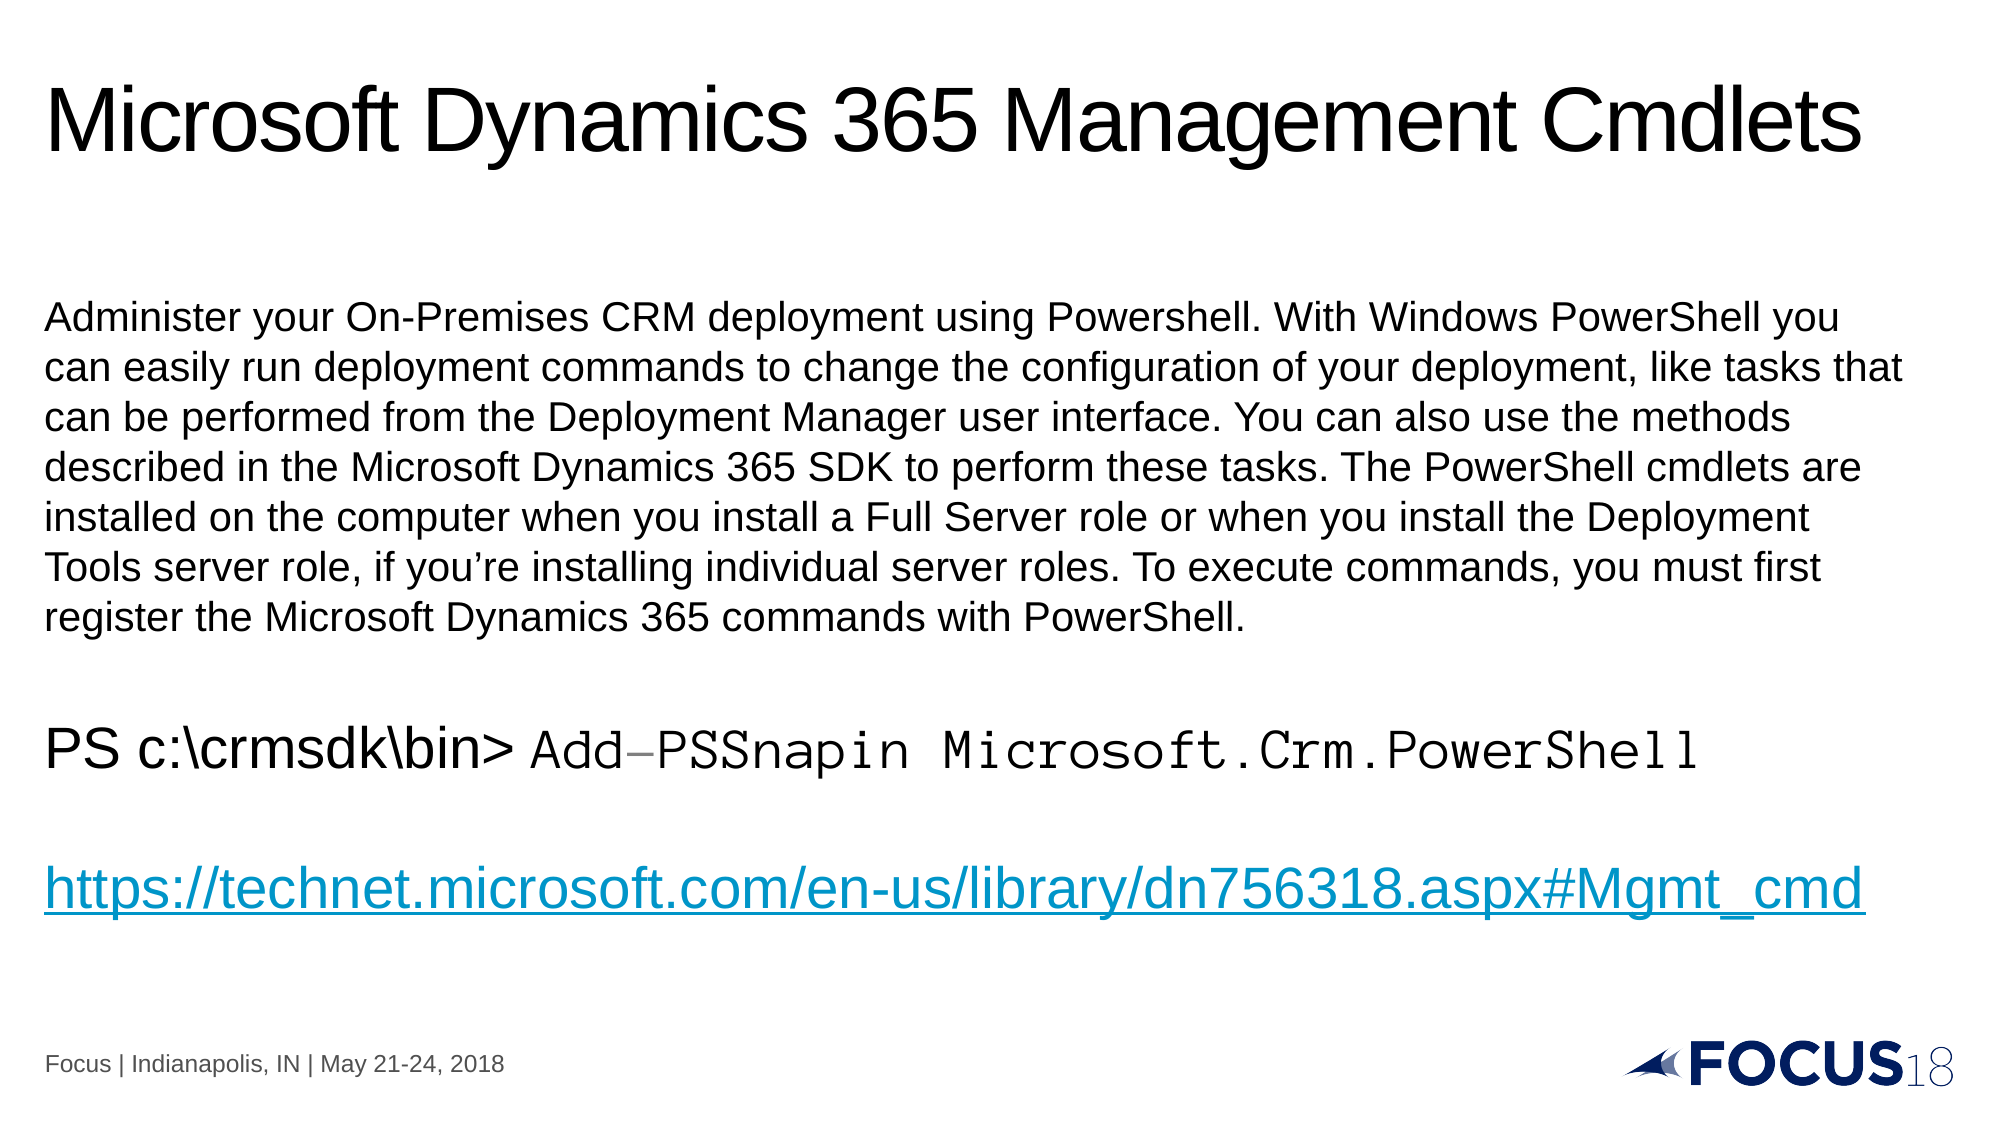

# Microsoft Dynamics 365 Management Cmdlets
Administer your On-Premises CRM deployment using Powershell. With Windows PowerShell you can easily run deployment commands to change the configuration of your deployment, like tasks that can be performed from the Deployment Manager user interface. You can also use the methods described in the Microsoft Dynamics 365 SDK to perform these tasks. The PowerShell cmdlets are installed on the computer when you install a Full Server role or when you install the Deployment Tools server role, if you’re installing individual server roles. To execute commands, you must first register the Microsoft Dynamics 365 commands with PowerShell.

PS c:\crmsdk\bin> Add-PSSnapin Microsoft.Crm.PowerShell

https://technet.microsoft.com/en-us/library/dn756318.aspx#Mgmt_cmd